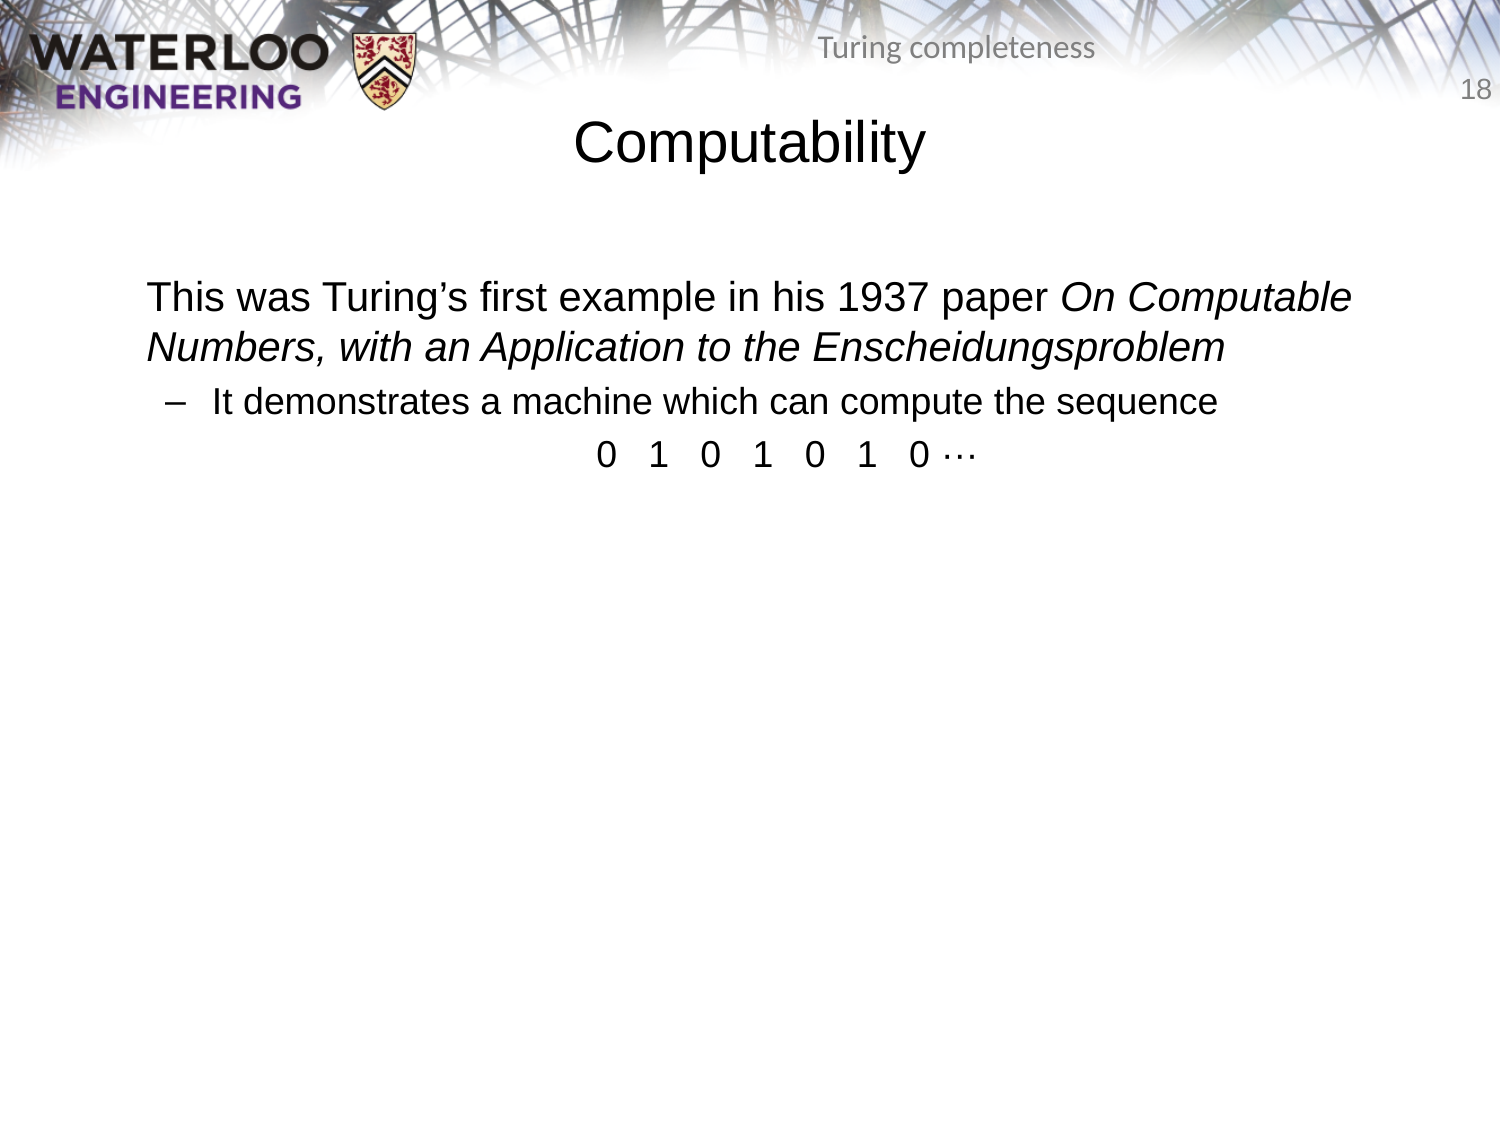

# Computability
	This was Turing’s first example in his 1937 paper On Computable Numbers, with an Application to the Enscheidungsproblem
It demonstrates a machine which can compute the sequence
0   1   0   1   0   1   0 ···